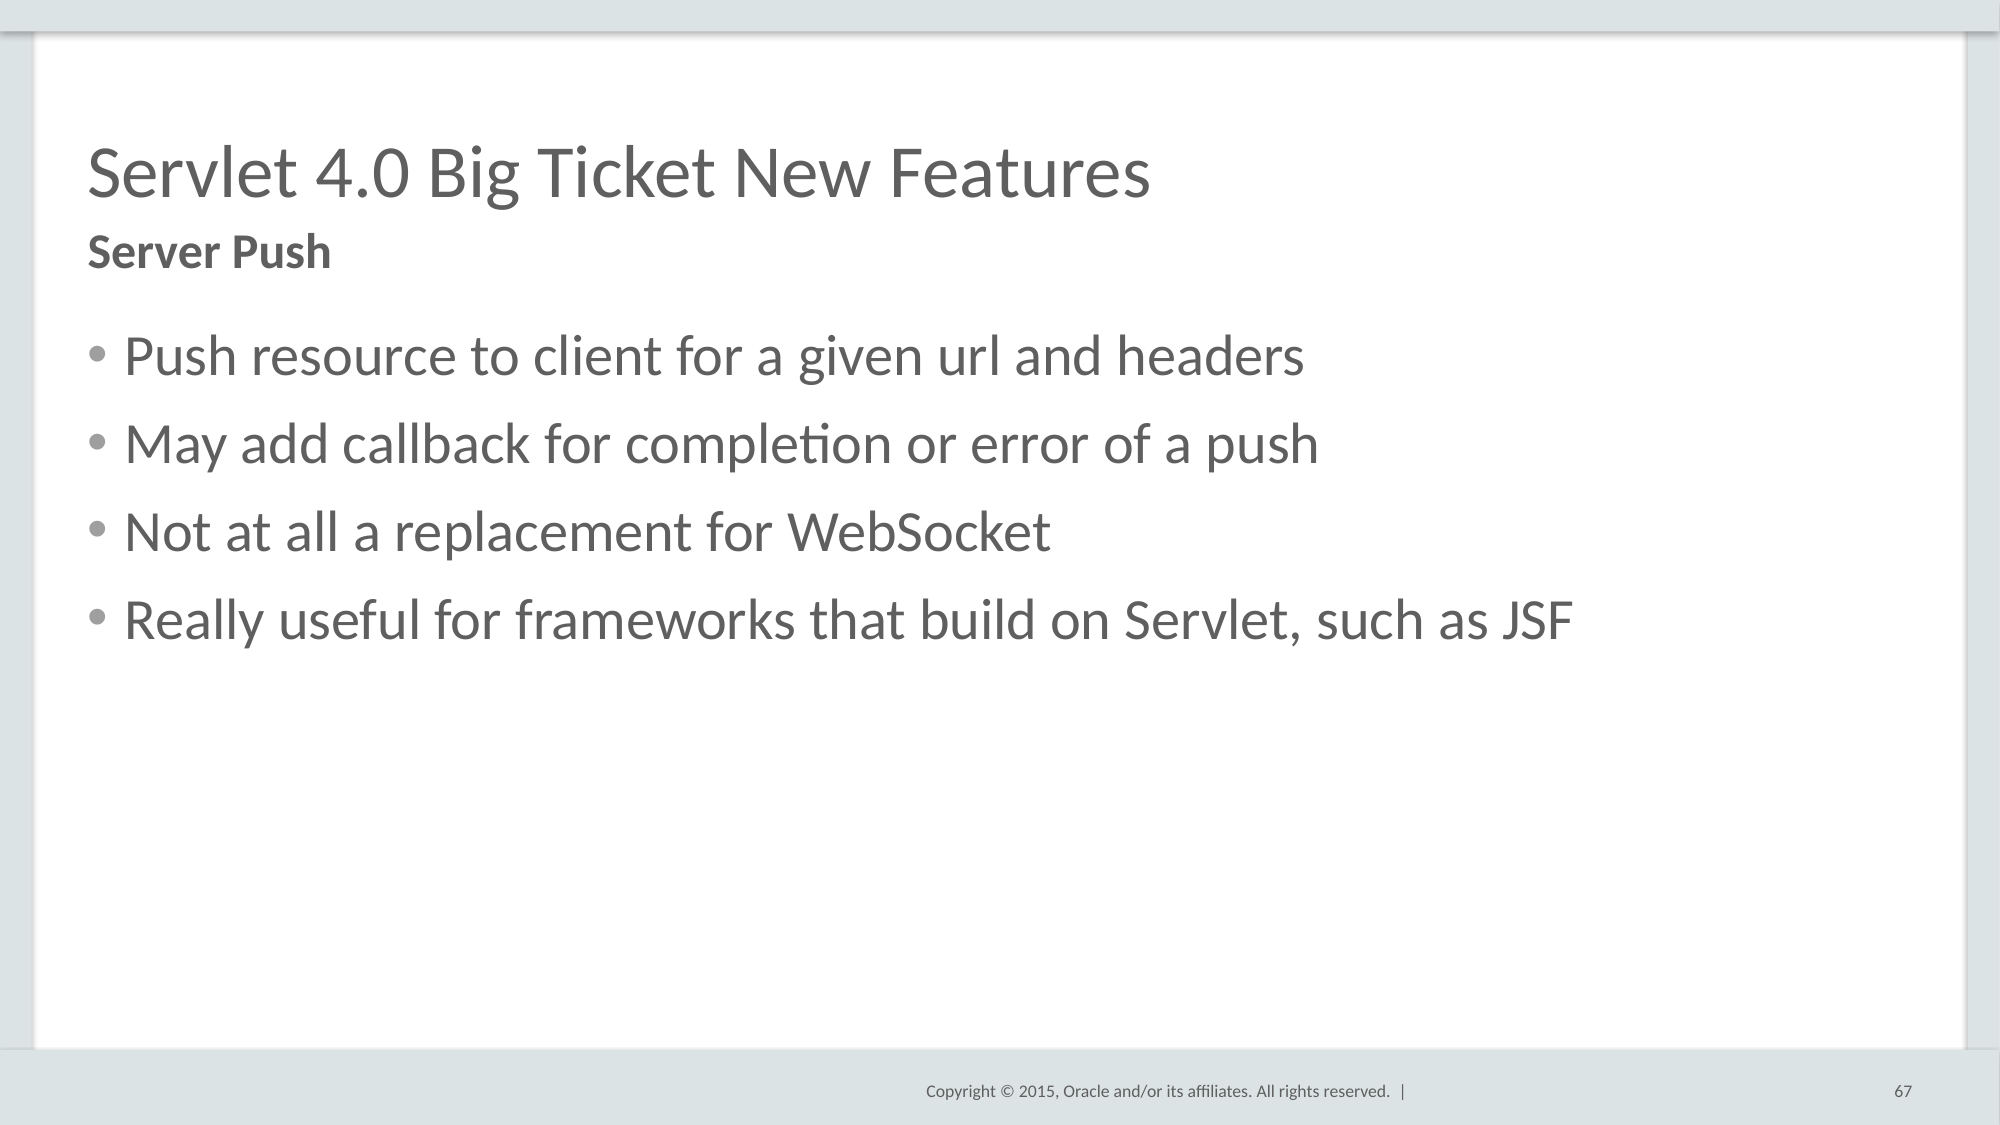

# Servlet 4.0 Big Ticket New Features
Server Push

Push resource to client for a given url and headers
May add callback for completion or error of a push
Not at all a replacement for WebSocket
Really useful for frameworks that build on Servlet, such as JSF
67